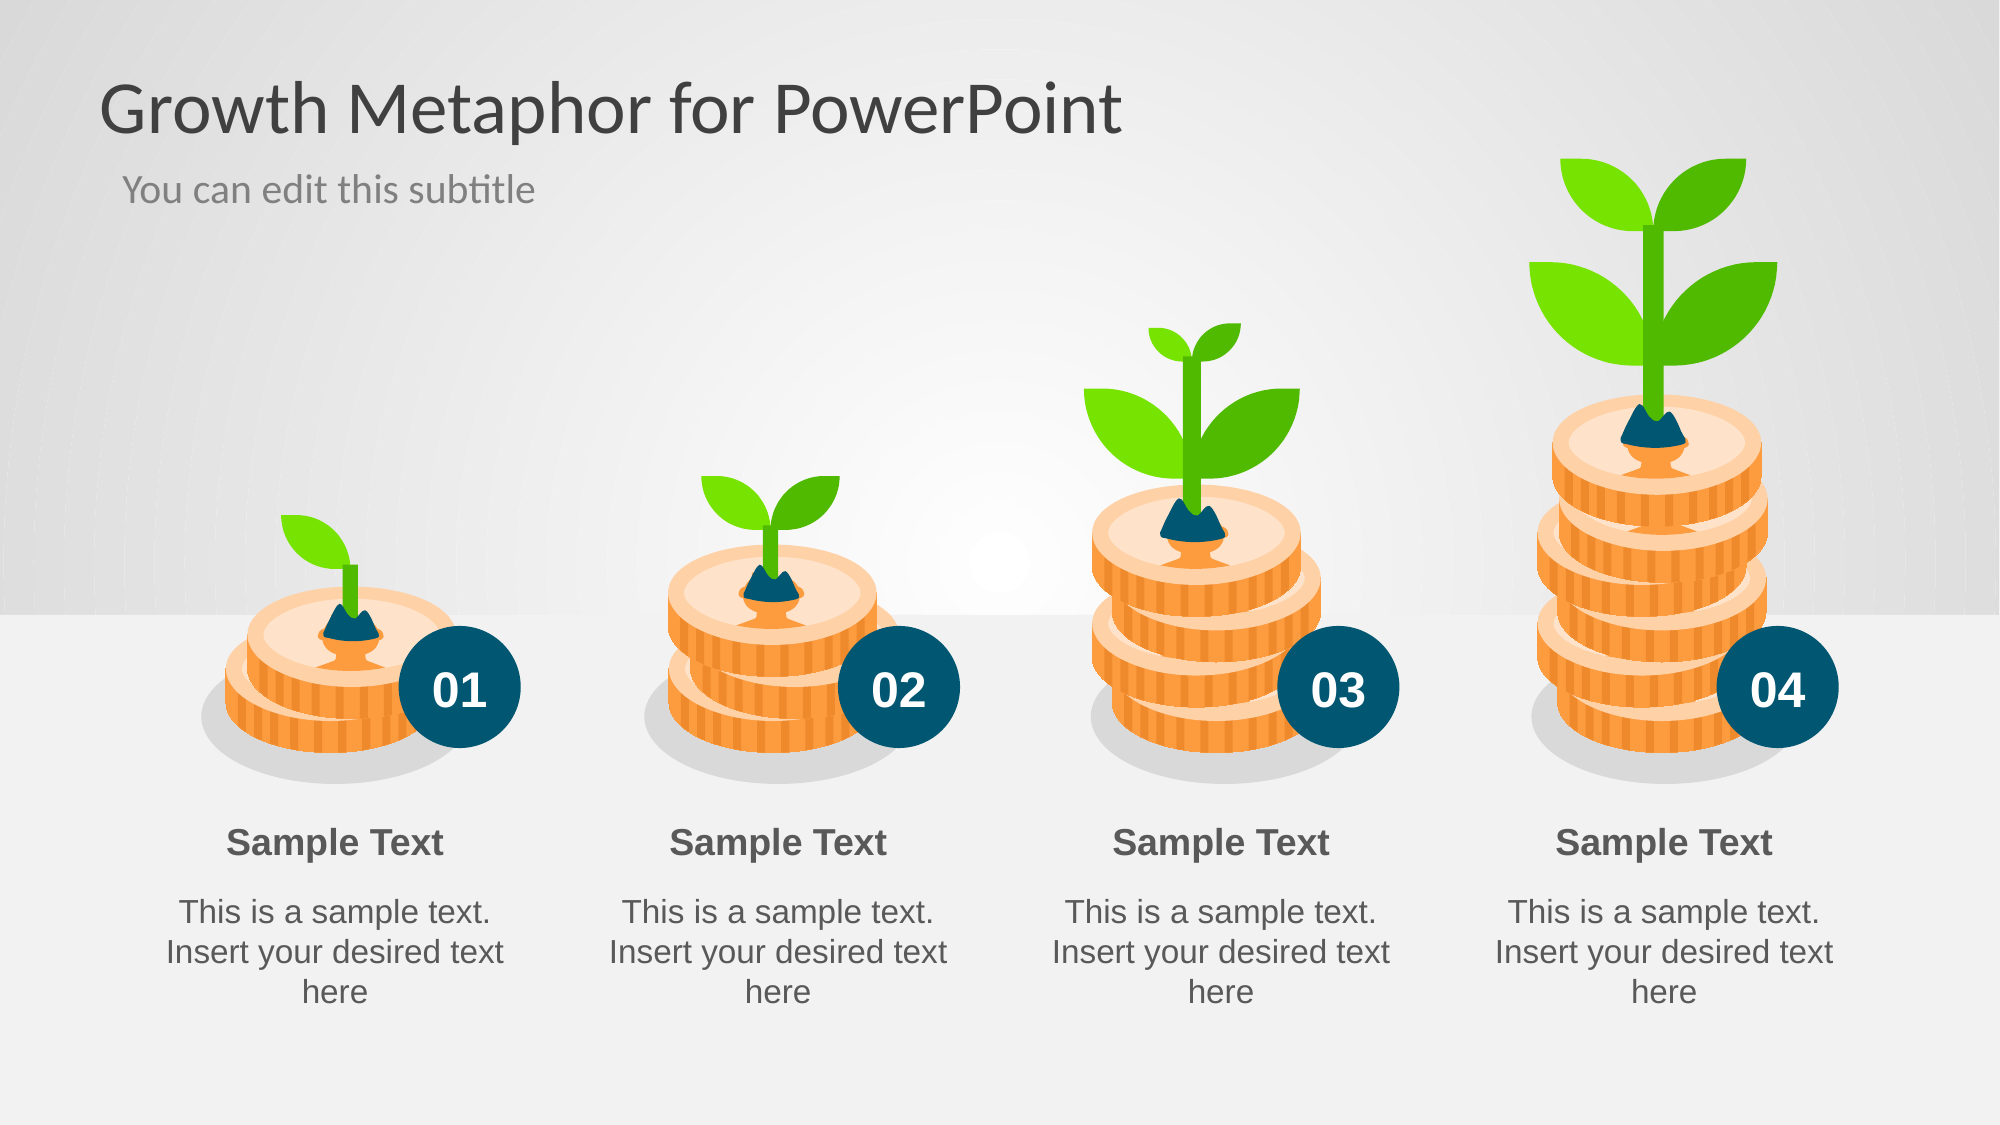

# Growth Metaphor for PowerPoint
You can edit this subtitle

01
02
03
04
Sample Text
Sample Text
Sample Text
Sample Text
This is a sample text. Insert your desired text here
This is a sample text. Insert your desired text here
This is a sample text. Insert your desired text here
This is a sample text. Insert your desired text here